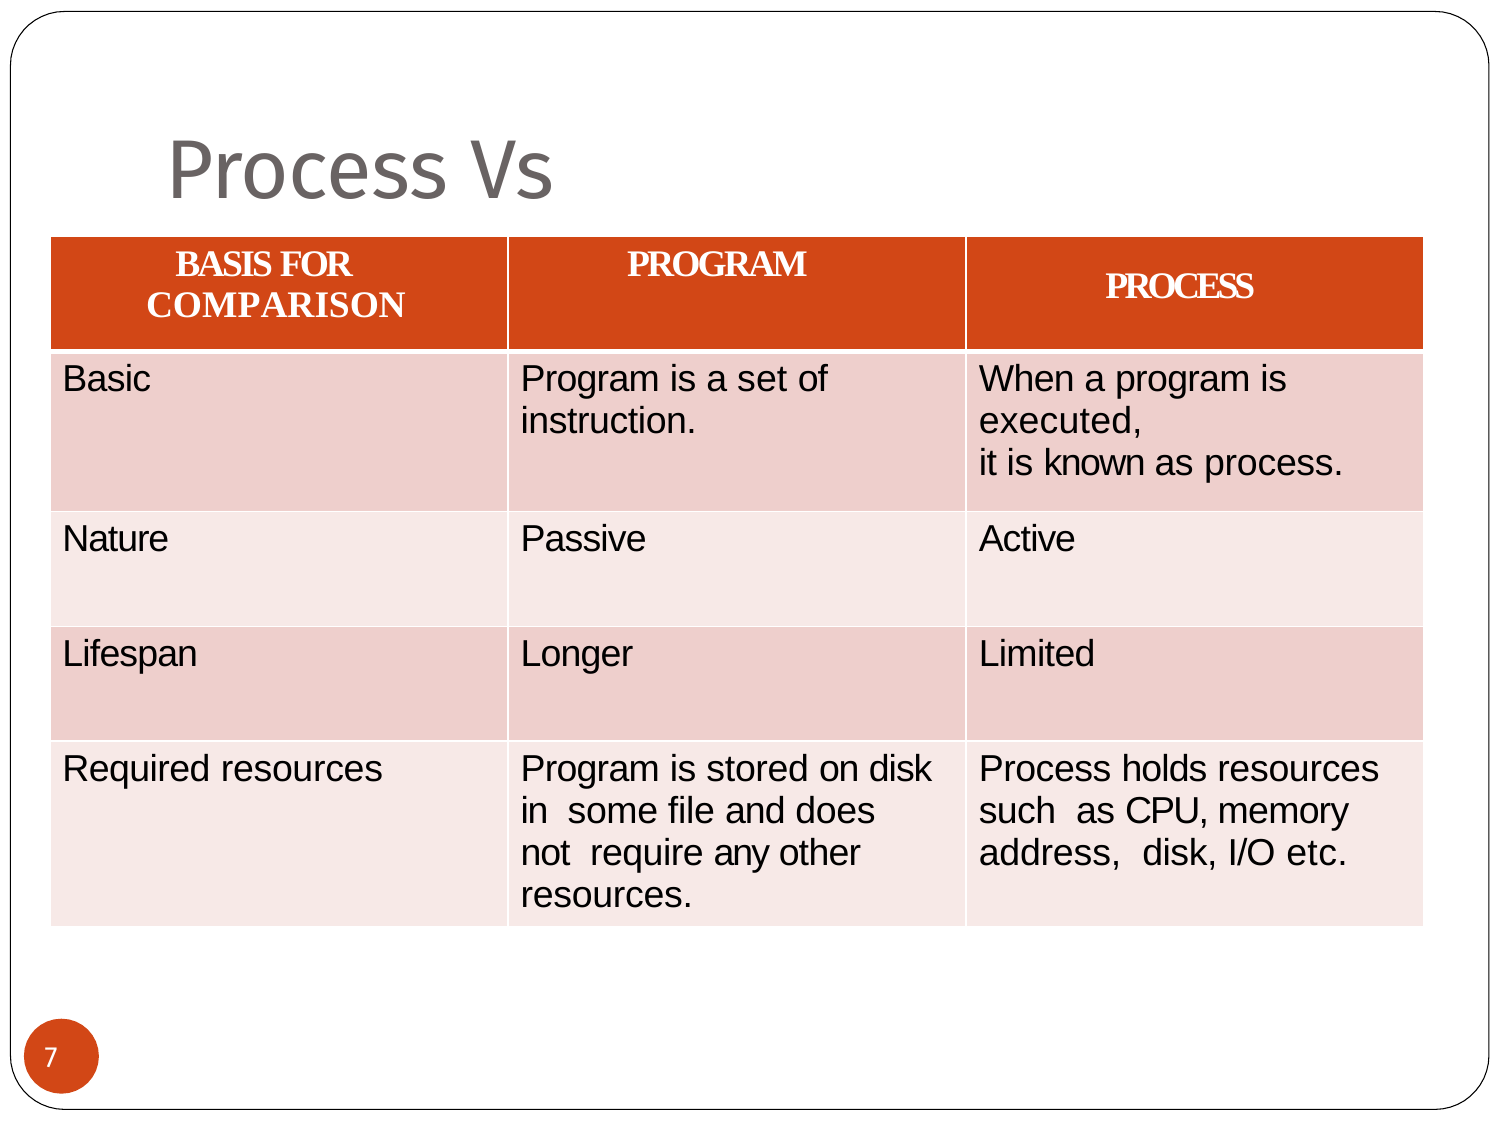

# Process Vs Program
| BASIS FOR COMPARISON | PROGRAM | PROCESS |
| --- | --- | --- |
| Basic | Program is a set of instruction. | When a program is executed, it is known as process. |
| Nature | Passive | Active |
| Lifespan | Longer | Limited |
| Required resources | Program is stored on disk in some file and does not require any other resources. | Process holds resources such as CPU, memory address, disk, I/O etc. |

7